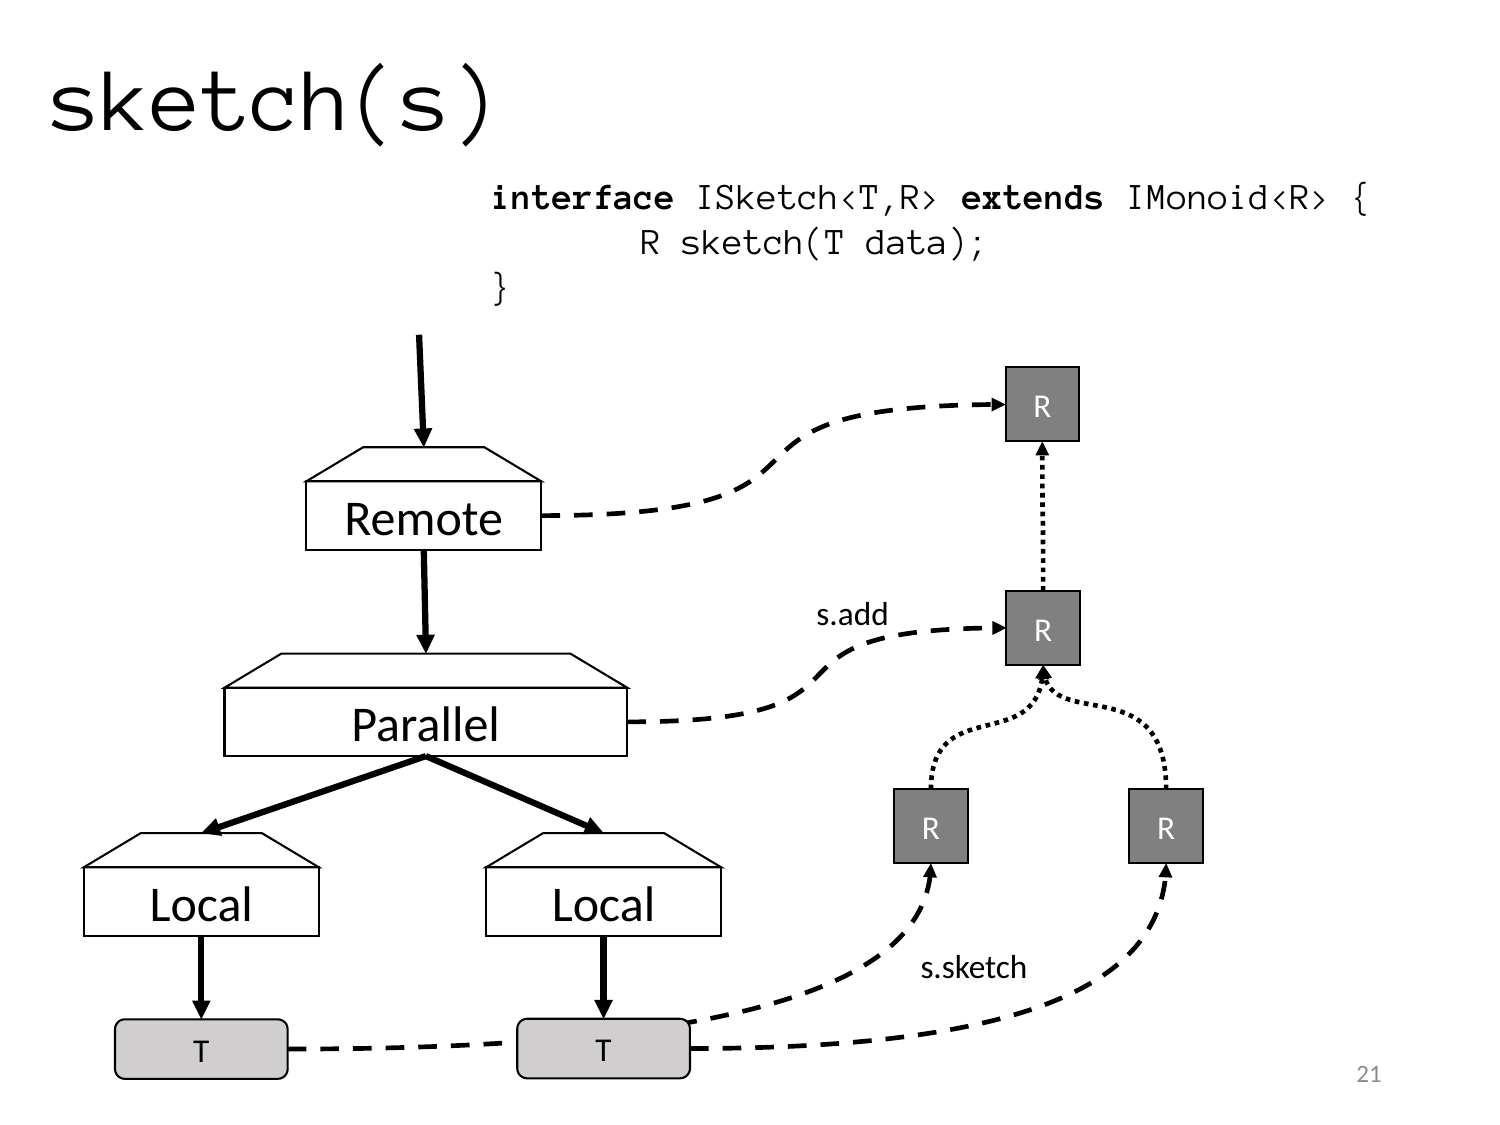

# sketch(s)
interface ISketch<T,R> extends IMonoid<R> {
	R sketch(T data);
}
R

Remote
s.add
R

Parallel
R
R

Local

Local
s.sketch
T
T
21